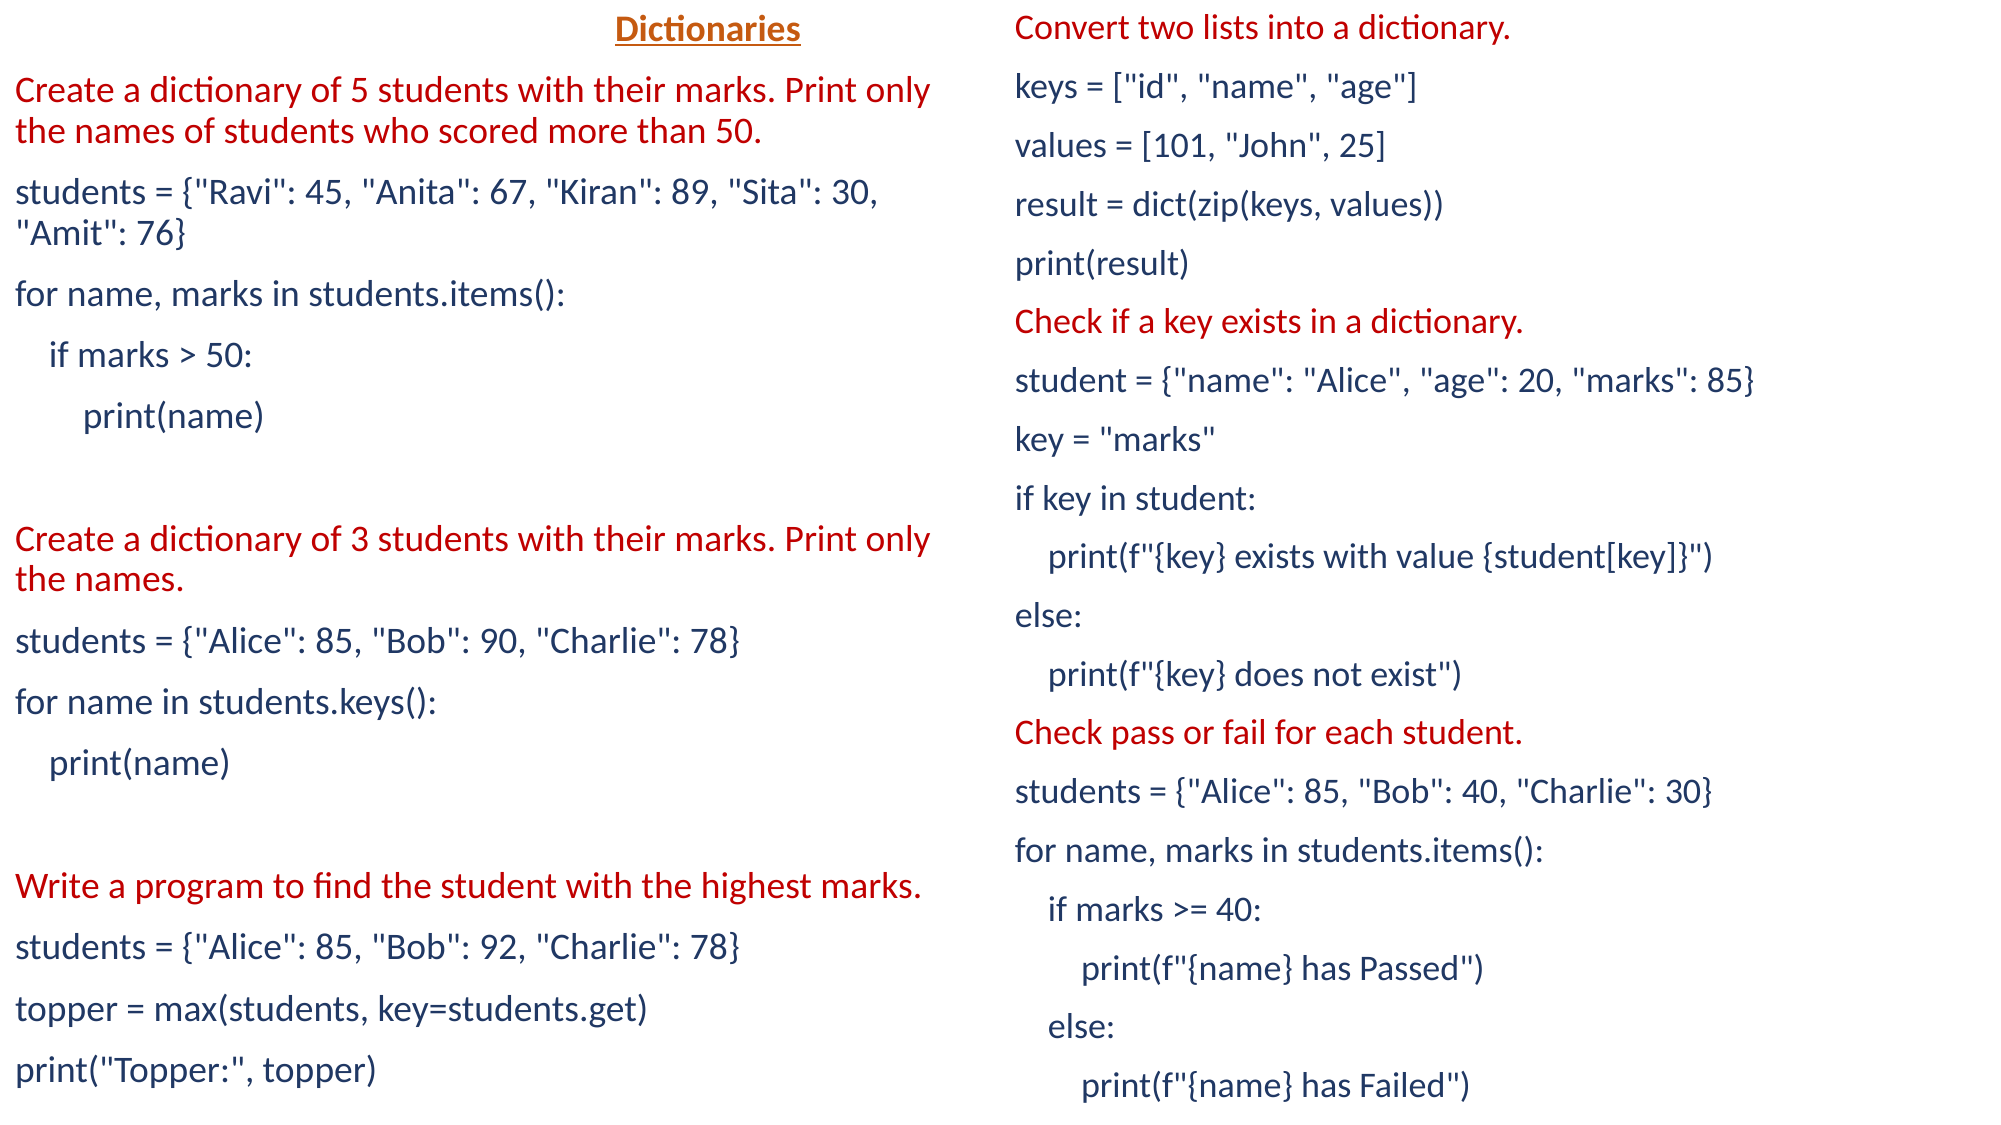

Dictionaries
Create a dictionary of 5 students with their marks. Print only the names of students who scored more than 50.
students = {"Ravi": 45, "Anita": 67, "Kiran": 89, "Sita": 30, "Amit": 76}
for name, marks in students.items():
    if marks > 50:
        print(name)

Create a dictionary of 3 students with their marks. Print only the names.
students = {"Alice": 85, "Bob": 90, "Charlie": 78}
for name in students.keys():
    print(name)

Write a program to find the student with the highest marks.
students = {"Alice": 85, "Bob": 92, "Charlie": 78}
topper = max(students, key=students.get)
print("Topper:", topper)
Convert two lists into a dictionary.
keys = ["id", "name", "age"]
values = [101, "John", 25]
result = dict(zip(keys, values))
print(result)
Check if a key exists in a dictionary.
student = {"name": "Alice", "age": 20, "marks": 85}
key = "marks"
if key in student:
    print(f"{key} exists with value {student[key]}")
else:
    print(f"{key} does not exist")
Check pass or fail for each student.
students = {"Alice": 85, "Bob": 40, "Charlie": 30}
for name, marks in students.items():
    if marks >= 40:
        print(f"{name} has Passed")
    else:
        print(f"{name} has Failed")